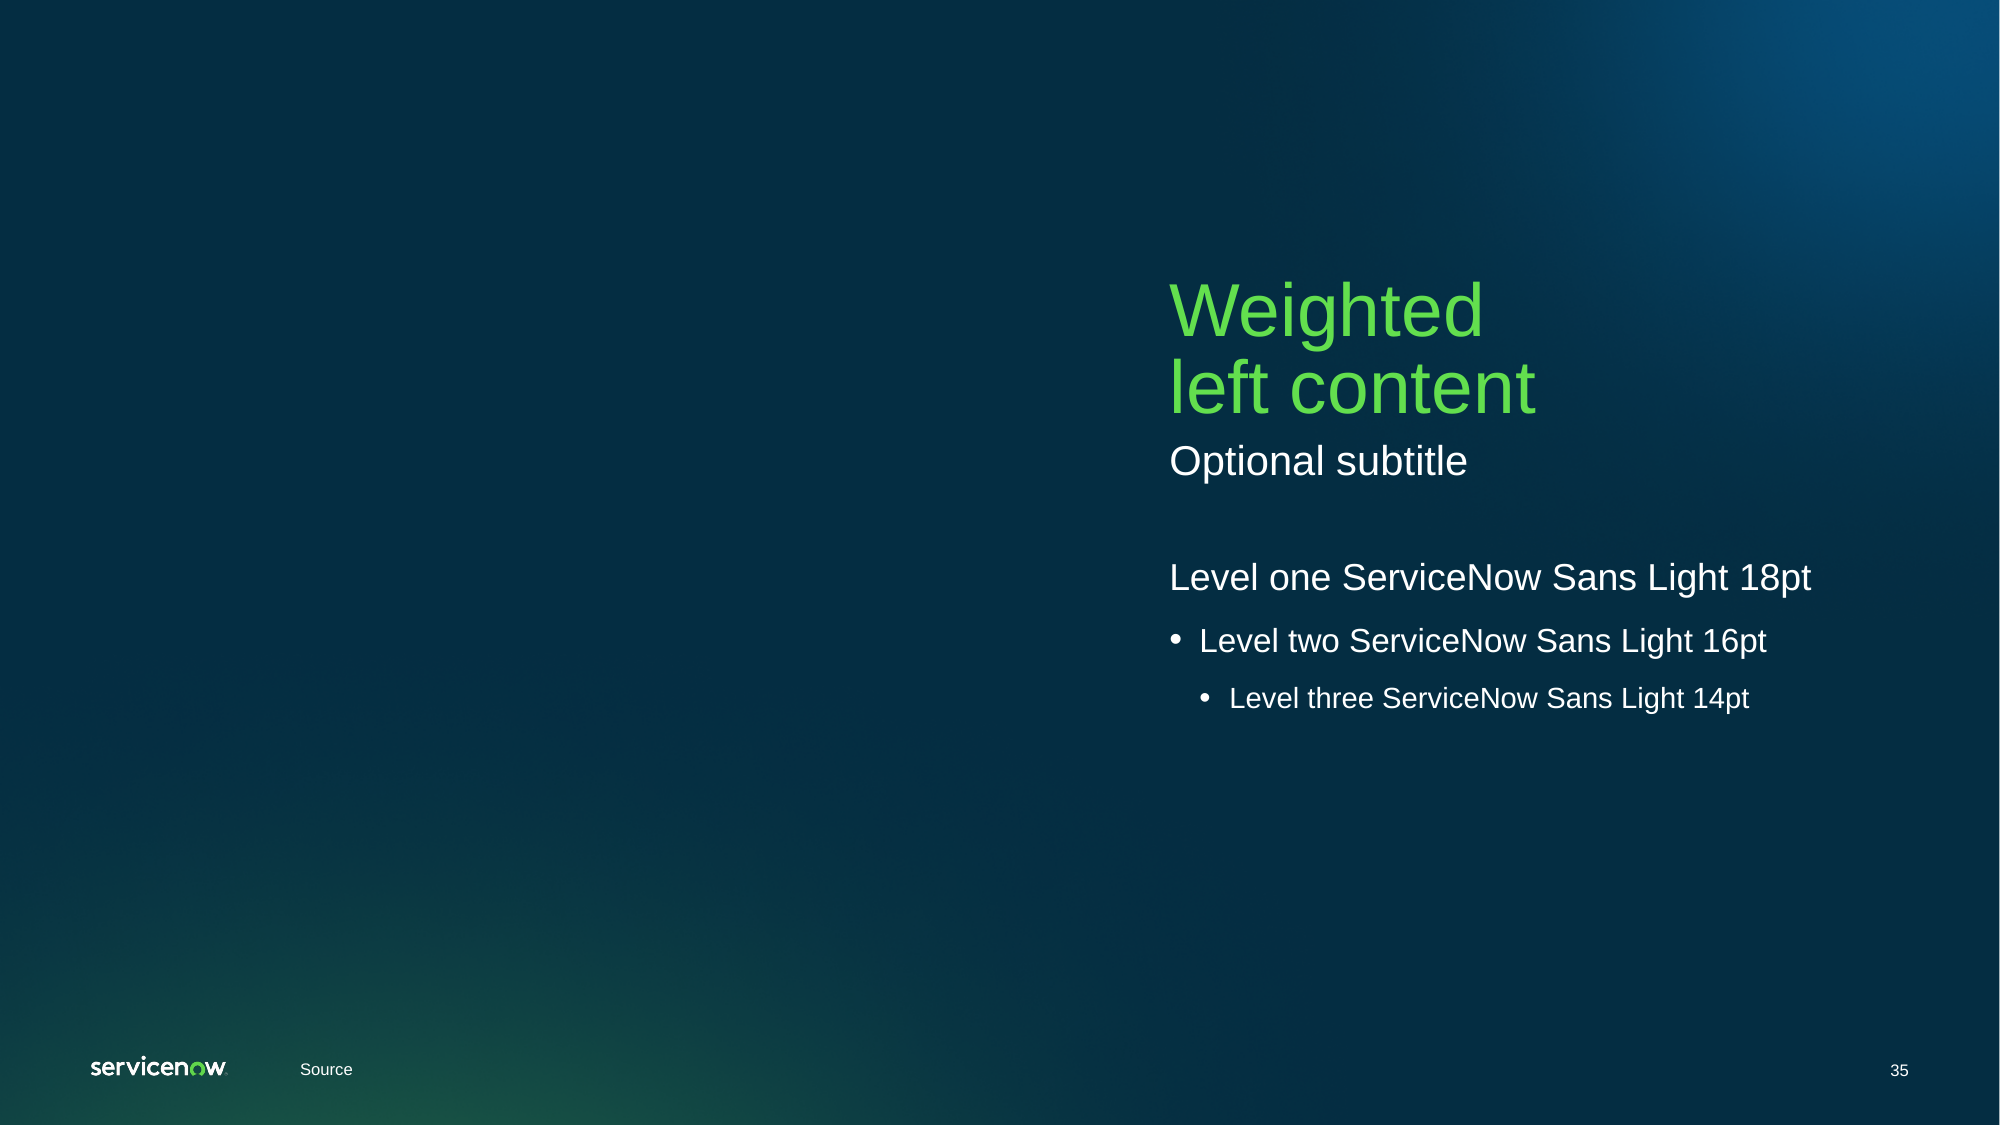

# Weighted left content
Optional subtitle
Level one ServiceNow Sans Light 18pt
Level two ServiceNow Sans Light 16pt
Level three ServiceNow Sans Light 14pt
Source